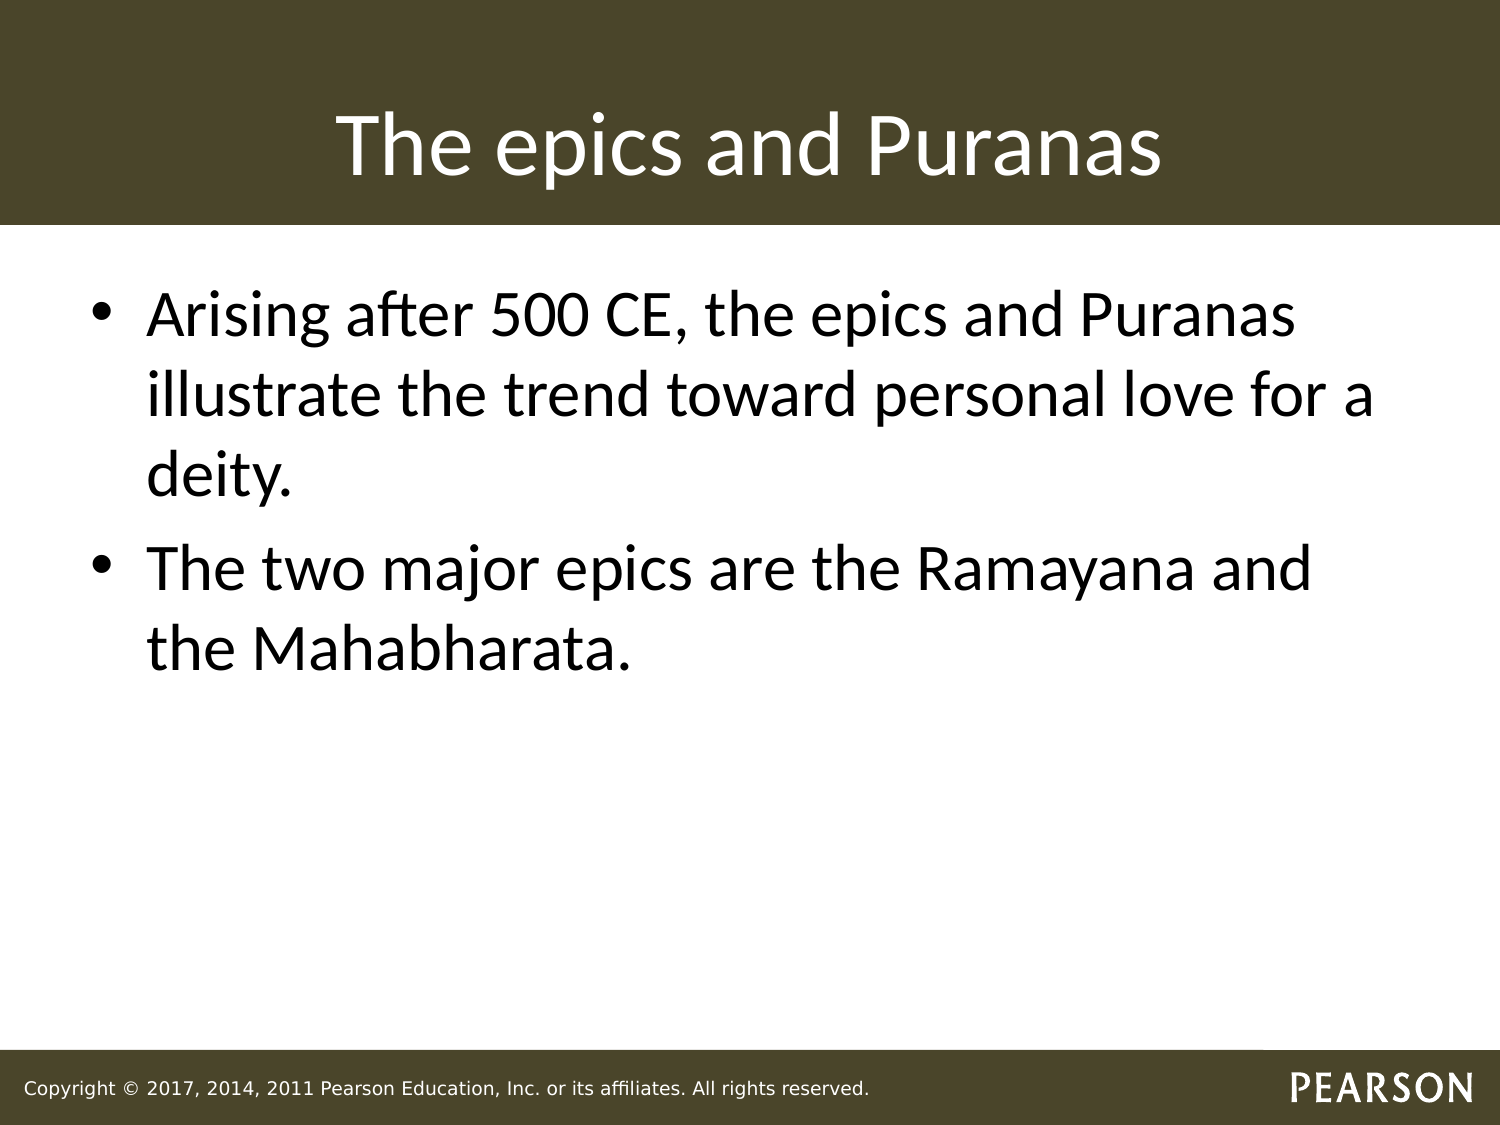

# The epics and Puranas
Arising after 500 CE, the epics and Puranas illustrate the trend toward personal love for a deity.
The two major epics are the Ramayana and the Mahabharata.